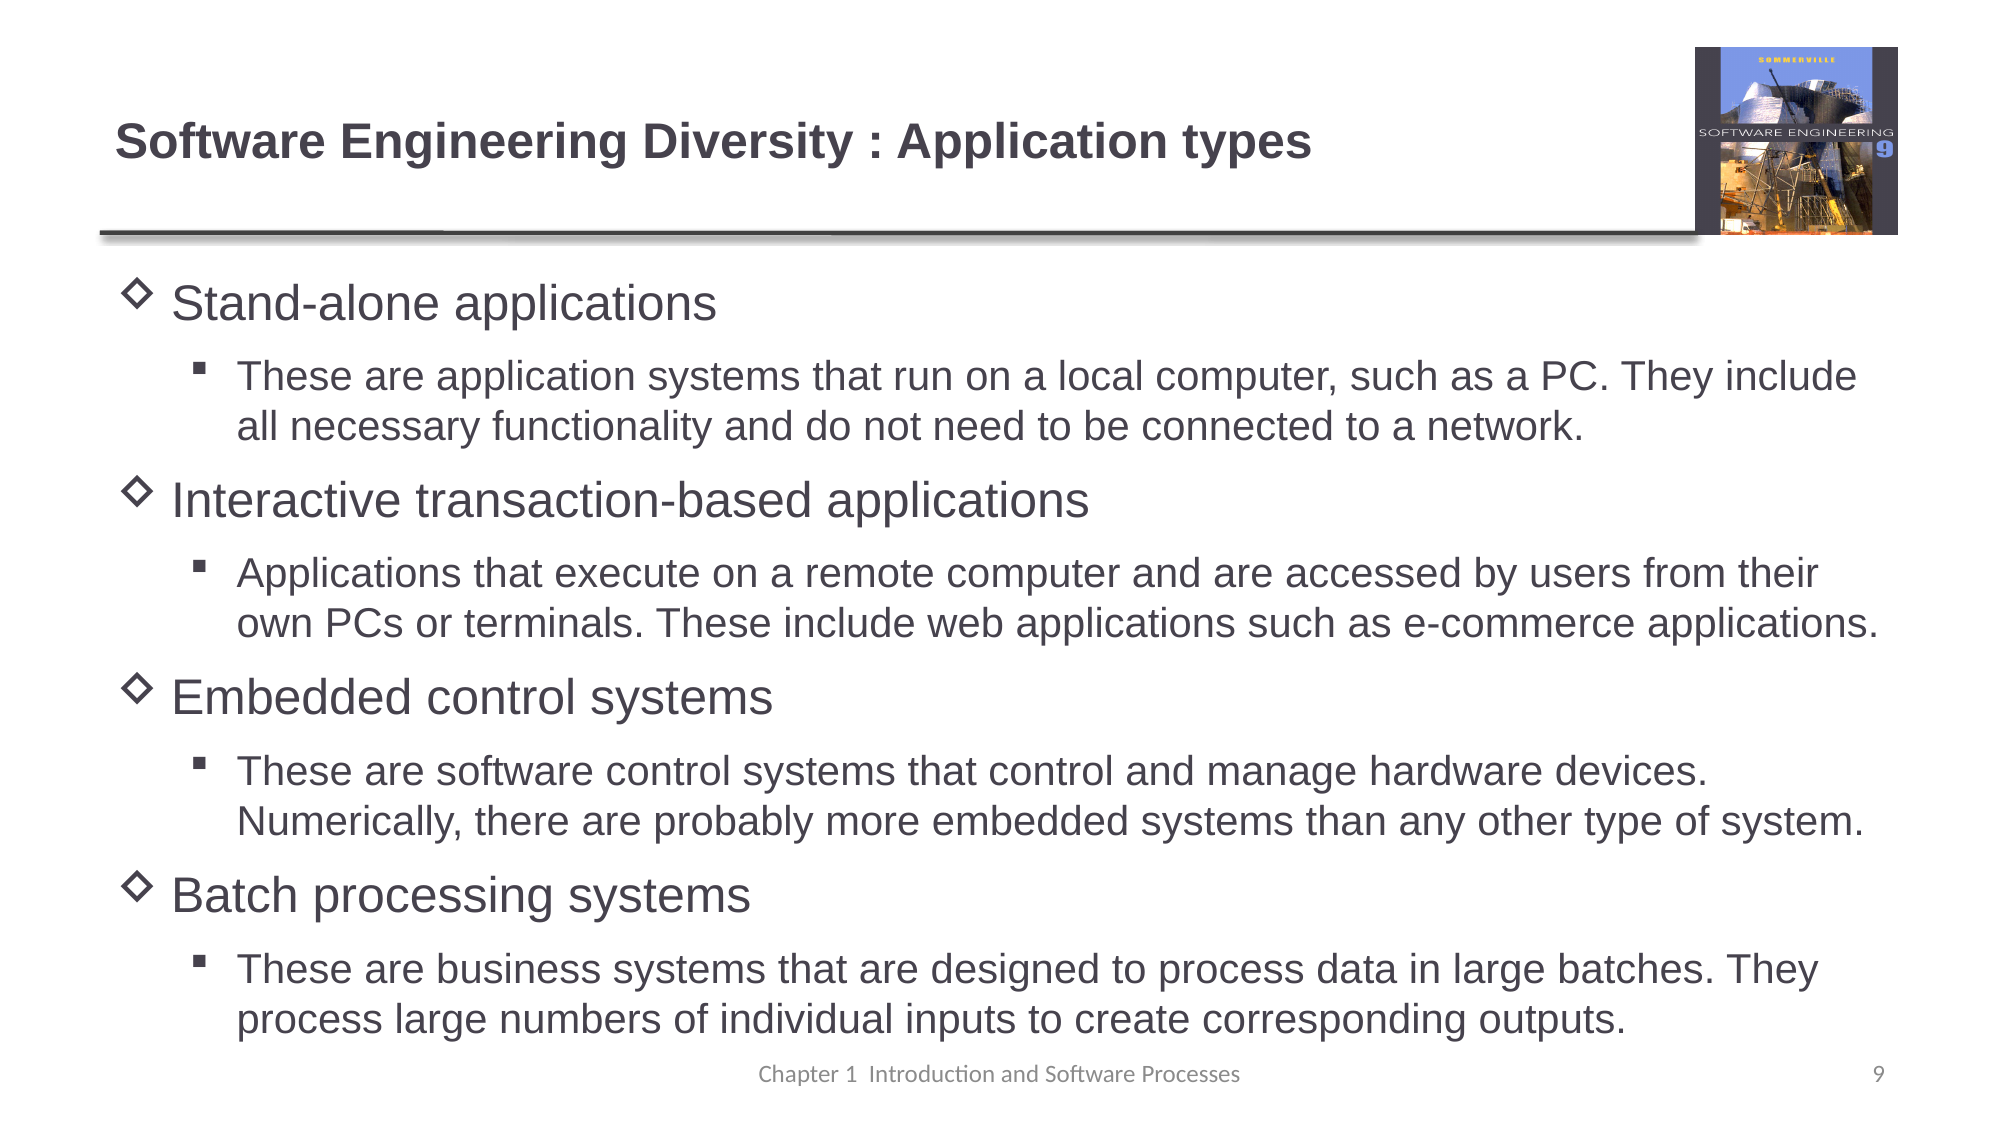

# Software Engineering Diversity : Application types
Stand-alone applications
These are application systems that run on a local computer, such as a PC. They include all necessary functionality and do not need to be connected to a network.
Interactive transaction-based applications
Applications that execute on a remote computer and are accessed by users from their own PCs or terminals. These include web applications such as e-commerce applications.
Embedded control systems
These are software control systems that control and manage hardware devices. Numerically, there are probably more embedded systems than any other type of system.
Batch processing systems
These are business systems that are designed to process data in large batches. They process large numbers of individual inputs to create corresponding outputs.

Chapter 1  Introduction and Software Processes
9